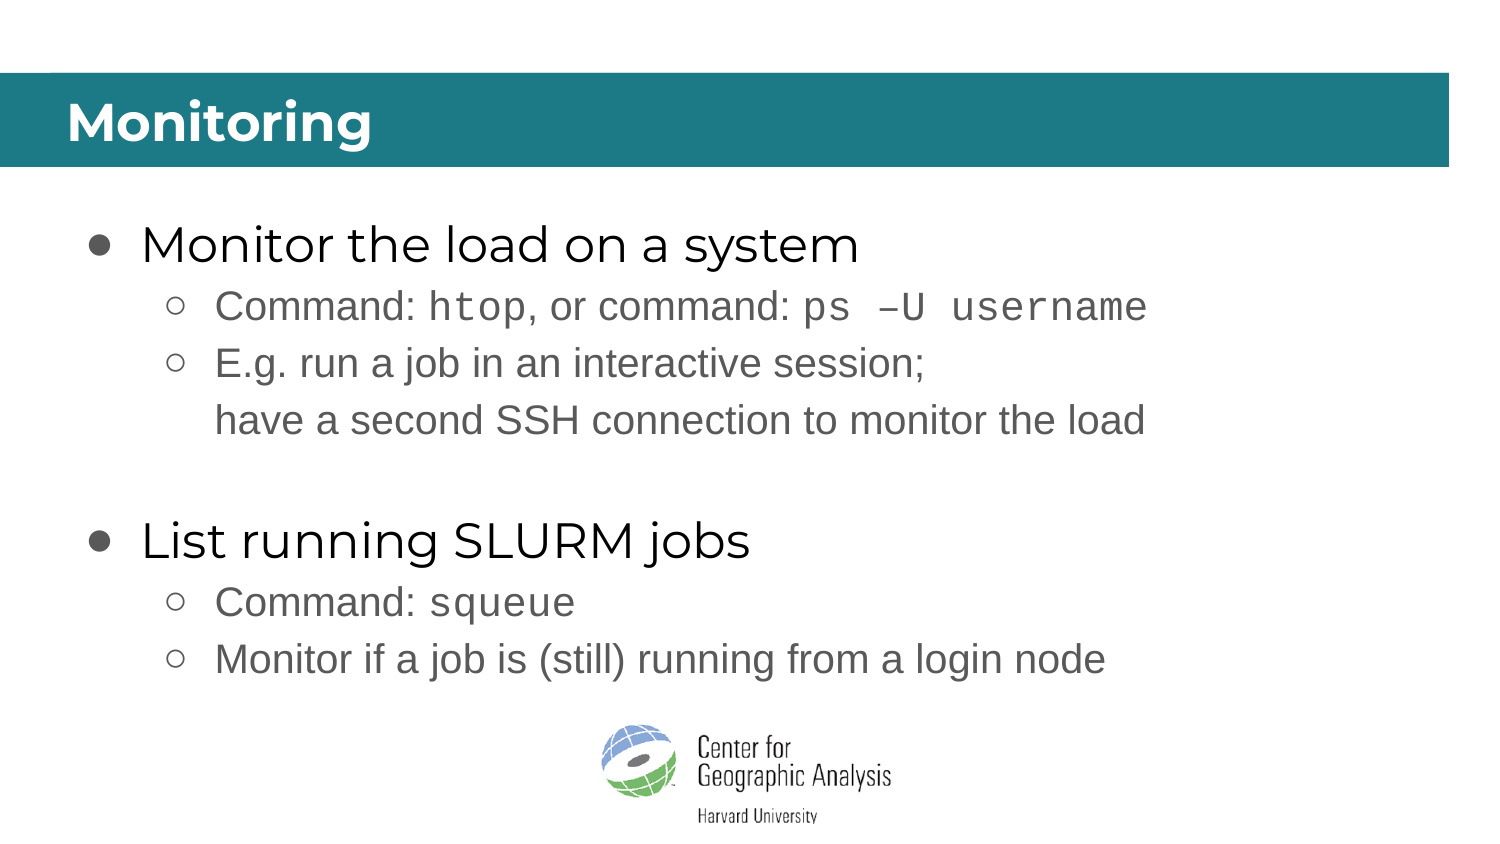

# Monitoring
Monitor the load on a system
Command: htop, or command: ps –U username
E.g. run a job in an interactive session;
have a second SSH connection to monitor the load

List running SLURM jobs
Command: squeue
Monitor if a job is (still) running from a login node